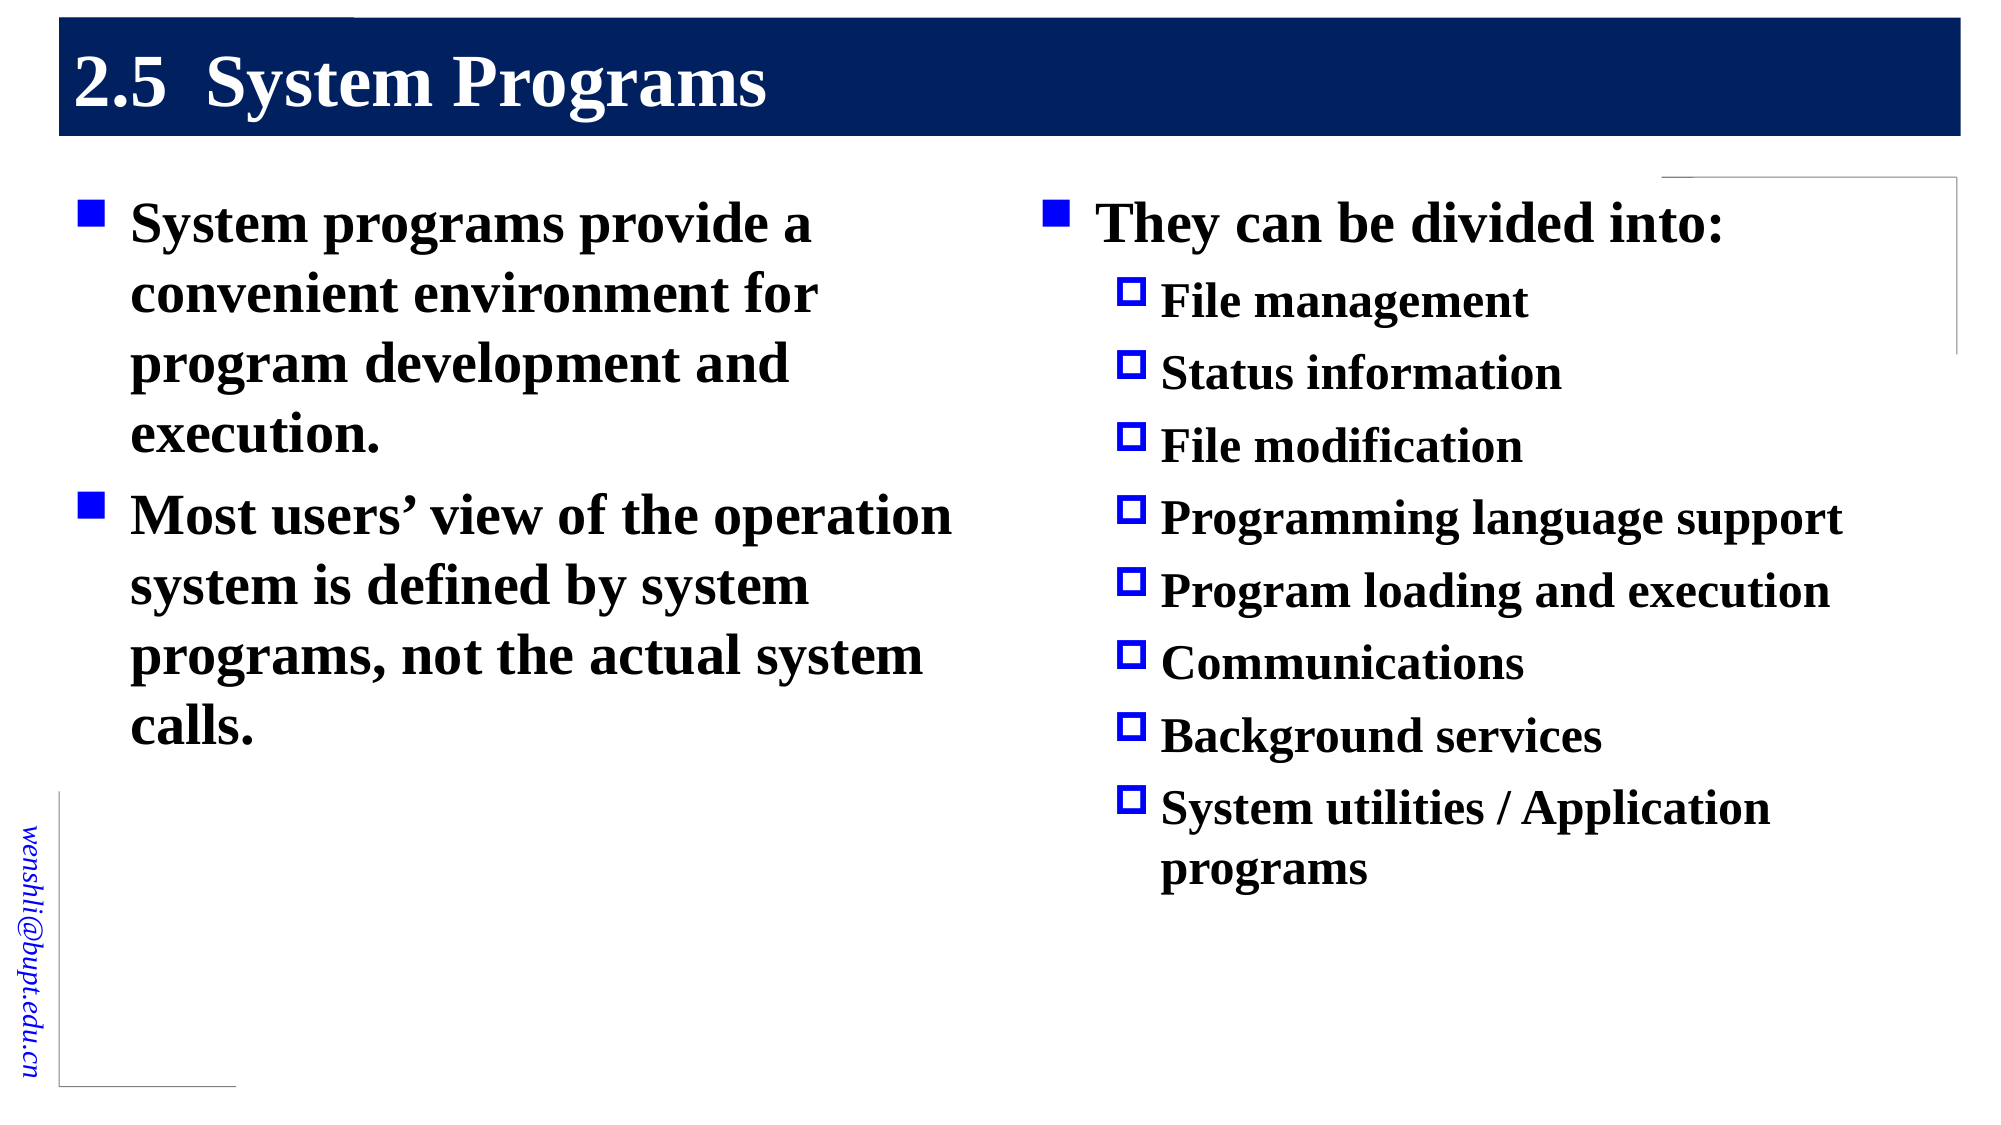

# 2.5  System Programs
System programs provide a convenient environment for program development and execution.
Most users’ view of the operation system is defined by system programs, not the actual system calls.
They can be divided into:
File management
Status information
File modification
Programming language support
Program loading and execution
Communications
Background services
System utilities / Application programs

30